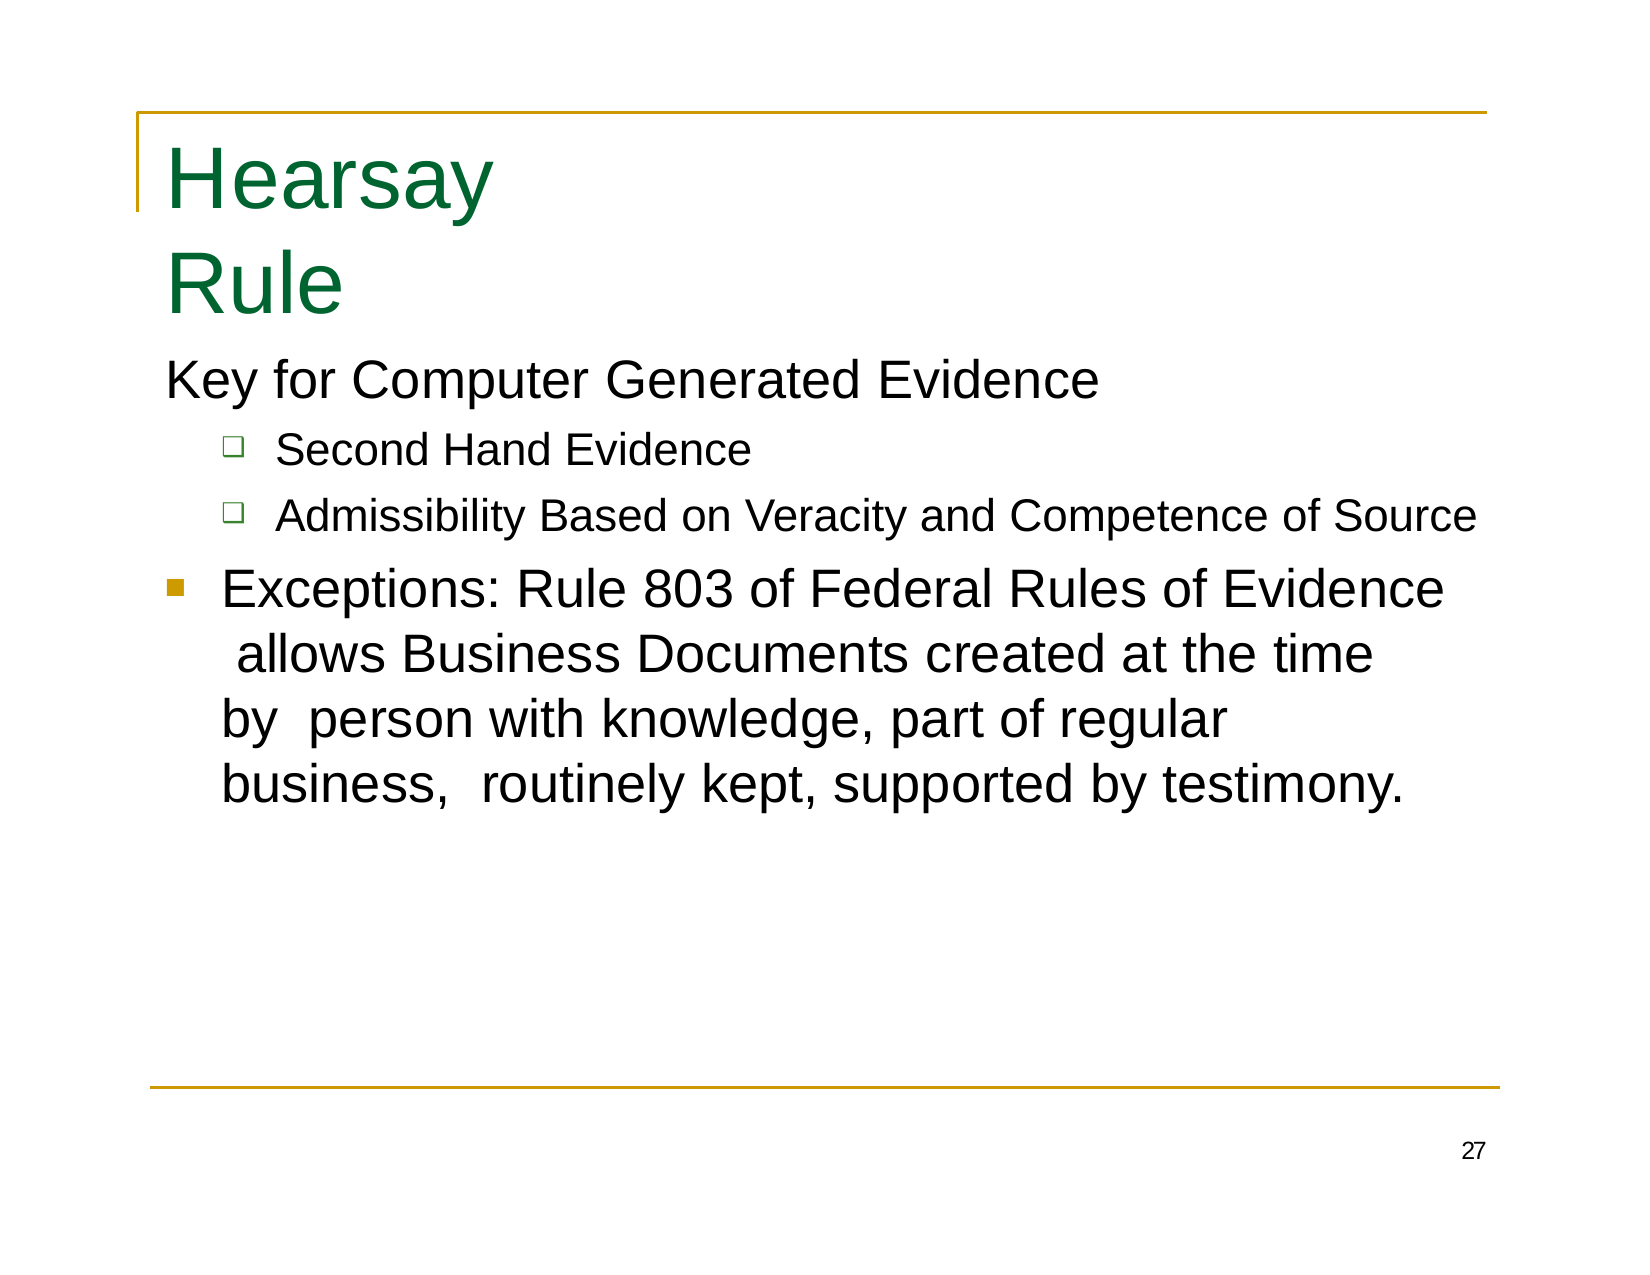

# Hearsay Rule
Key for Computer Generated Evidence
Second Hand Evidence
Admissibility Based on Veracity and Competence of Source
Exceptions: Rule 803 of Federal Rules of Evidence  allows Business Documents created at the time by  person with knowledge, part of regular business,  routinely kept, supported by testimony.
27